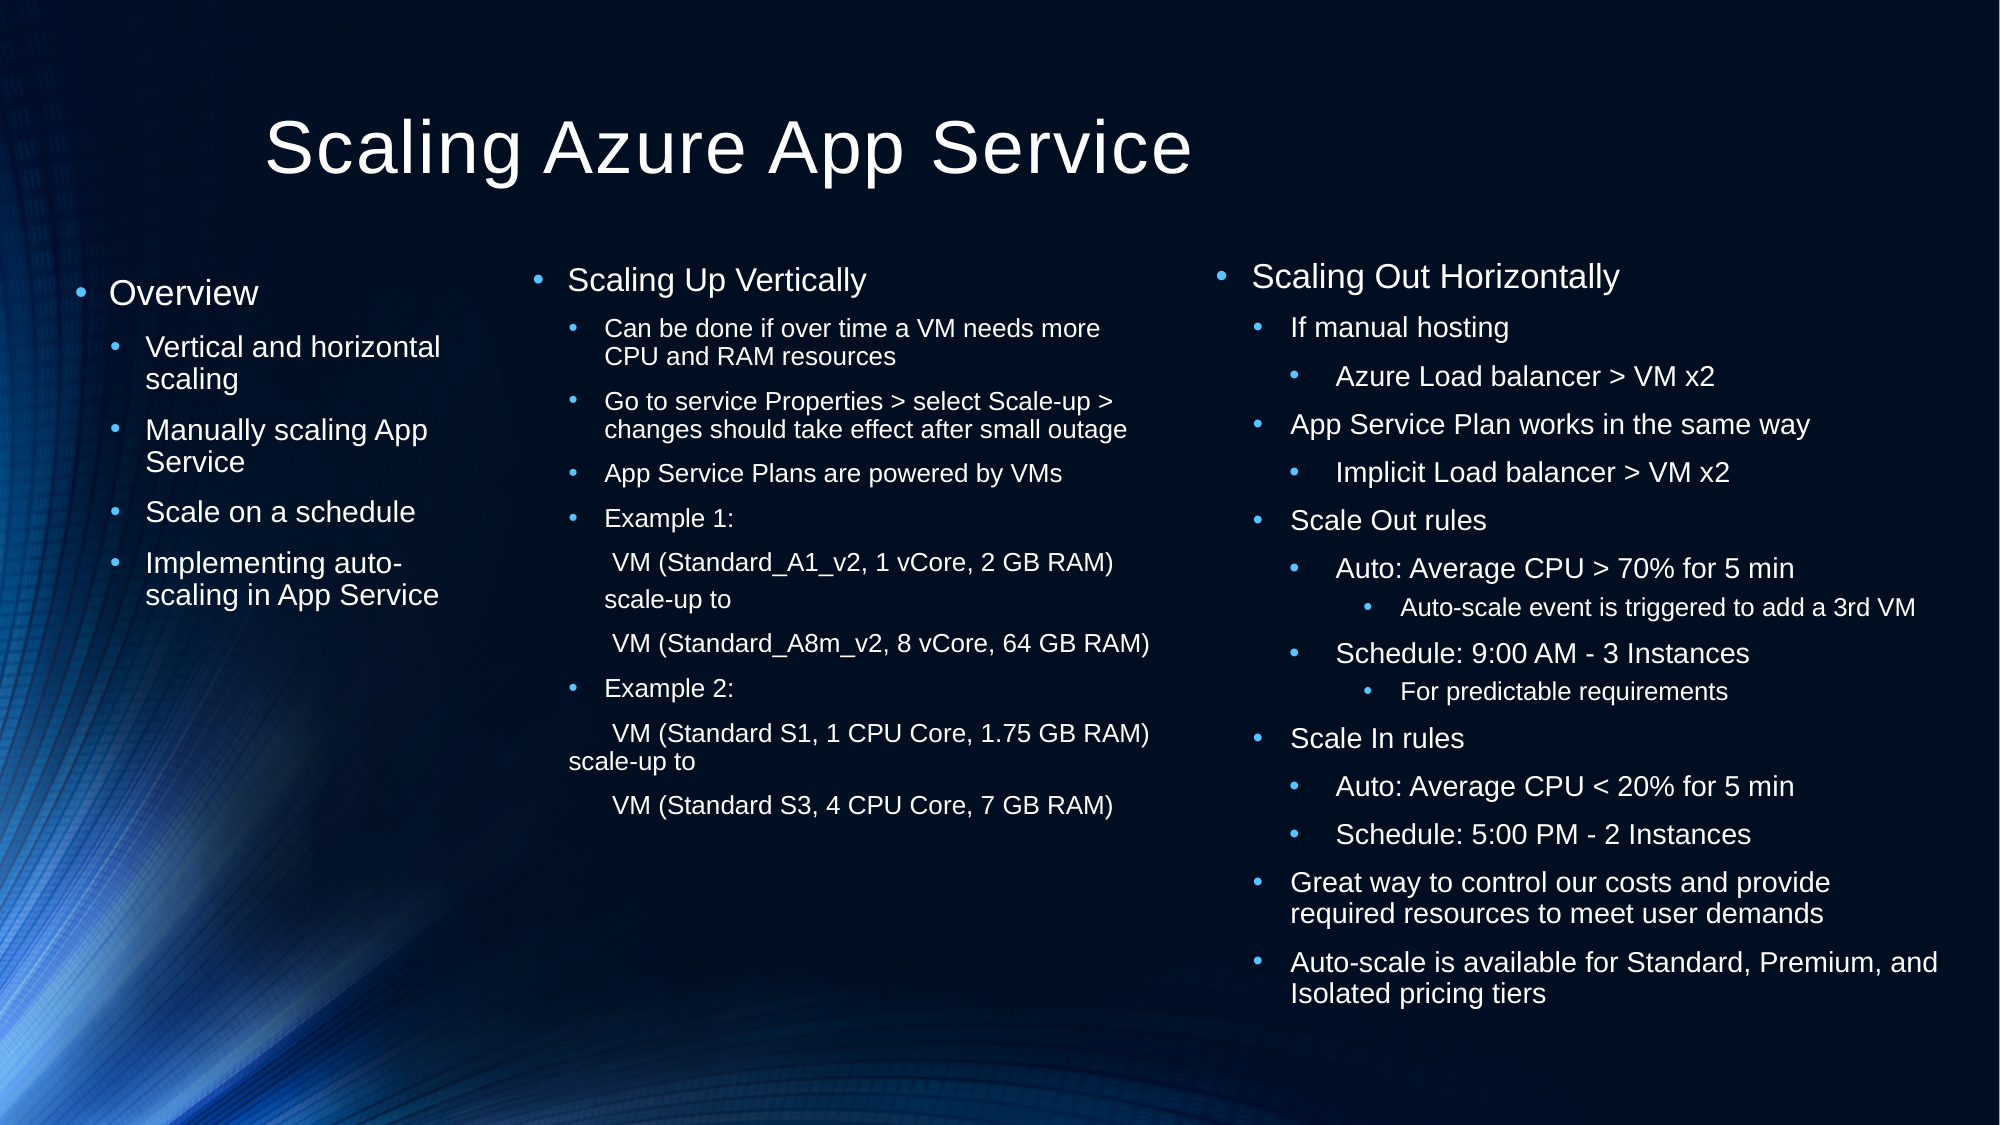

# Scaling Azure App Service
Scaling Out Horizontally
If manual hosting
Azure Load balancer > VM x2
App Service Plan works in the same way
Implicit Load balancer > VM x2
Scale Out rules
Auto: Average CPU > 70% for 5 min
Auto-scale event is triggered to add a 3rd VM
Schedule: 9:00 AM - 3 Instances
For predictable requirements
Scale In rules
Auto: Average CPU < 20% for 5 min
Schedule: 5:00 PM - 2 Instances
Great way to control our costs and provide required resources to meet user demands
Auto-scale is available for Standard, Premium, and Isolated pricing tiers
Scaling Up Vertically
Can be done if over time a VM needs more CPU and RAM resources
Go to service Properties > select Scale-up > changes should take effect after small outage
App Service Plans are powered by VMs
Example 1:
      VM (Standard_A1_v2, 1 vCore, 2 GB RAM)
	scale-up to
      VM (Standard_A8m_v2, 8 vCore, 64 GB RAM)
Example 2:
      VM (Standard S1, 1 CPU Core, 1.75 GB RAM) 	scale-up to
      VM (Standard S3, 4 CPU Core, 7 GB RAM)

Overview
Vertical and horizontal scaling
Manually scaling App Service
Scale on a schedule
Implementing auto-scaling in App Service